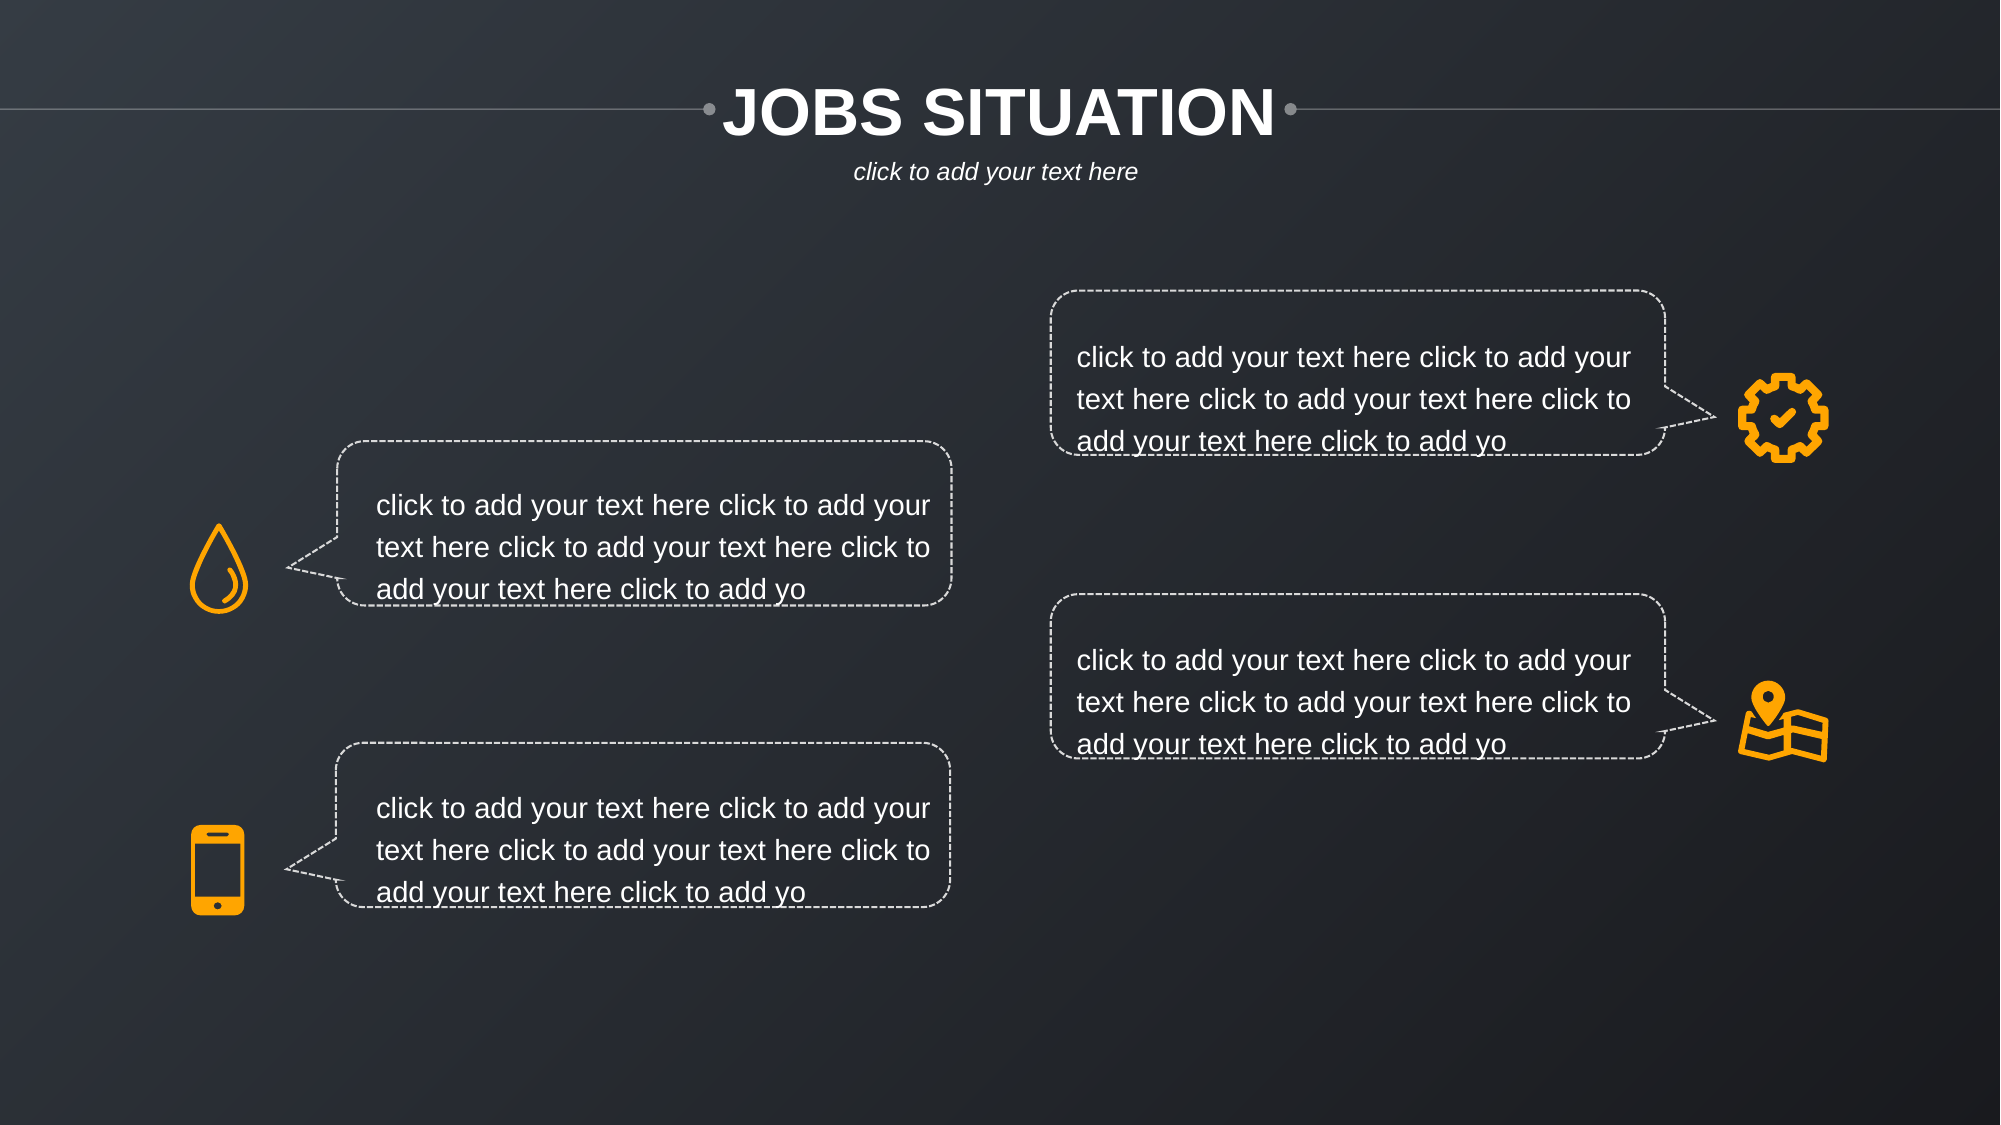

JOBS SITUATION
click to add your text here

click to add your text here click to add your text here click to add your text here click to add your text here click to add yo

click to add your text here click to add your text here click to add your text here click to add your text here click to add yo

click to add your text here click to add your text here click to add your text here click to add your text here click to add yo

click to add your text here click to add your text here click to add your text here click to add your text here click to add yo